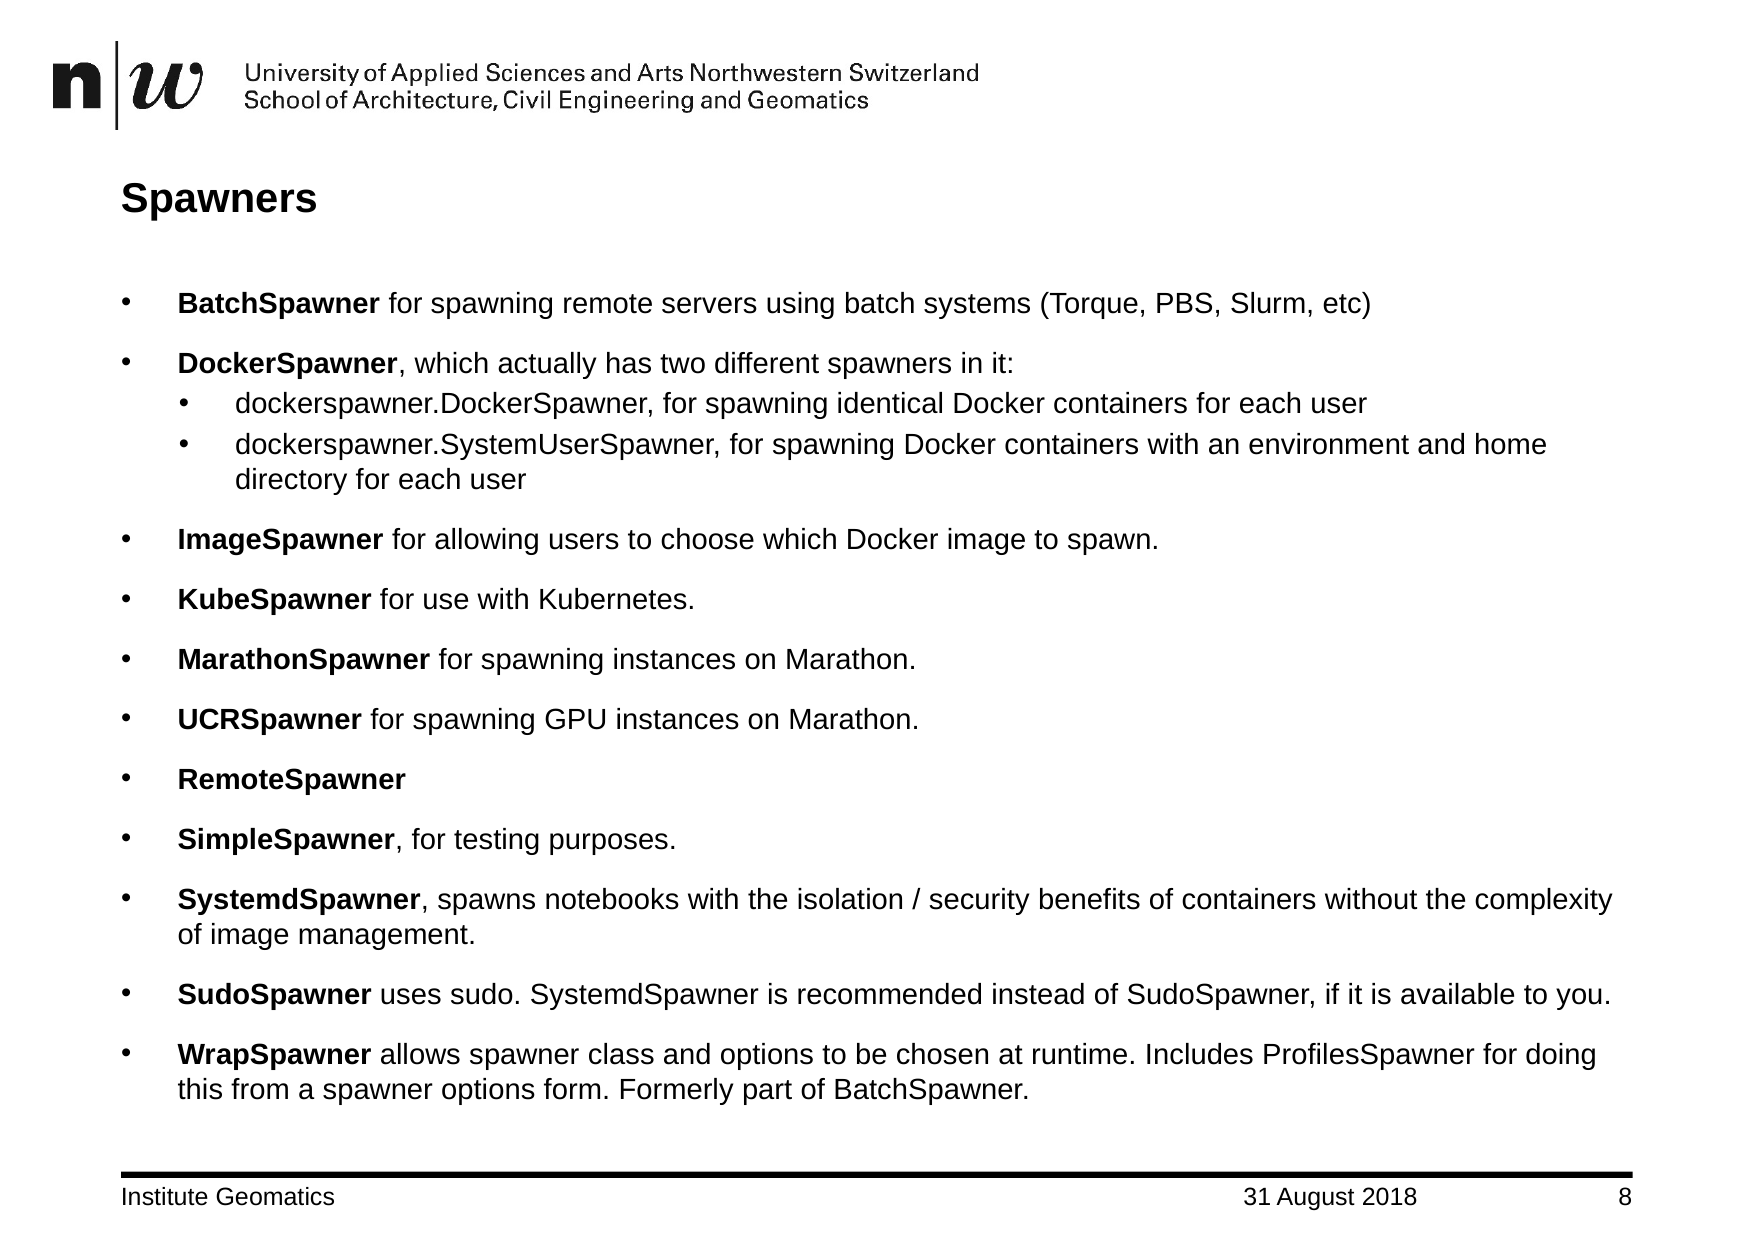

# Spawners
BatchSpawner for spawning remote servers using batch systems (Torque, PBS, Slurm, etc)
DockerSpawner, which actually has two different spawners in it:
dockerspawner.DockerSpawner, for spawning identical Docker containers for each user
dockerspawner.SystemUserSpawner, for spawning Docker containers with an environment and home directory for each user
ImageSpawner for allowing users to choose which Docker image to spawn.
KubeSpawner for use with Kubernetes.
MarathonSpawner for spawning instances on Marathon.
UCRSpawner for spawning GPU instances on Marathon.
RemoteSpawner
SimpleSpawner, for testing purposes.
SystemdSpawner, spawns notebooks with the isolation / security benefits of containers without the complexity of image management.
SudoSpawner uses sudo. SystemdSpawner is recommended instead of SudoSpawner, if it is available to you.
WrapSpawner allows spawner class and options to be chosen at runtime. Includes ProfilesSpawner for doing this from a spawner options form. Formerly part of BatchSpawner.
Institute Geomatics
31 August 2018
8